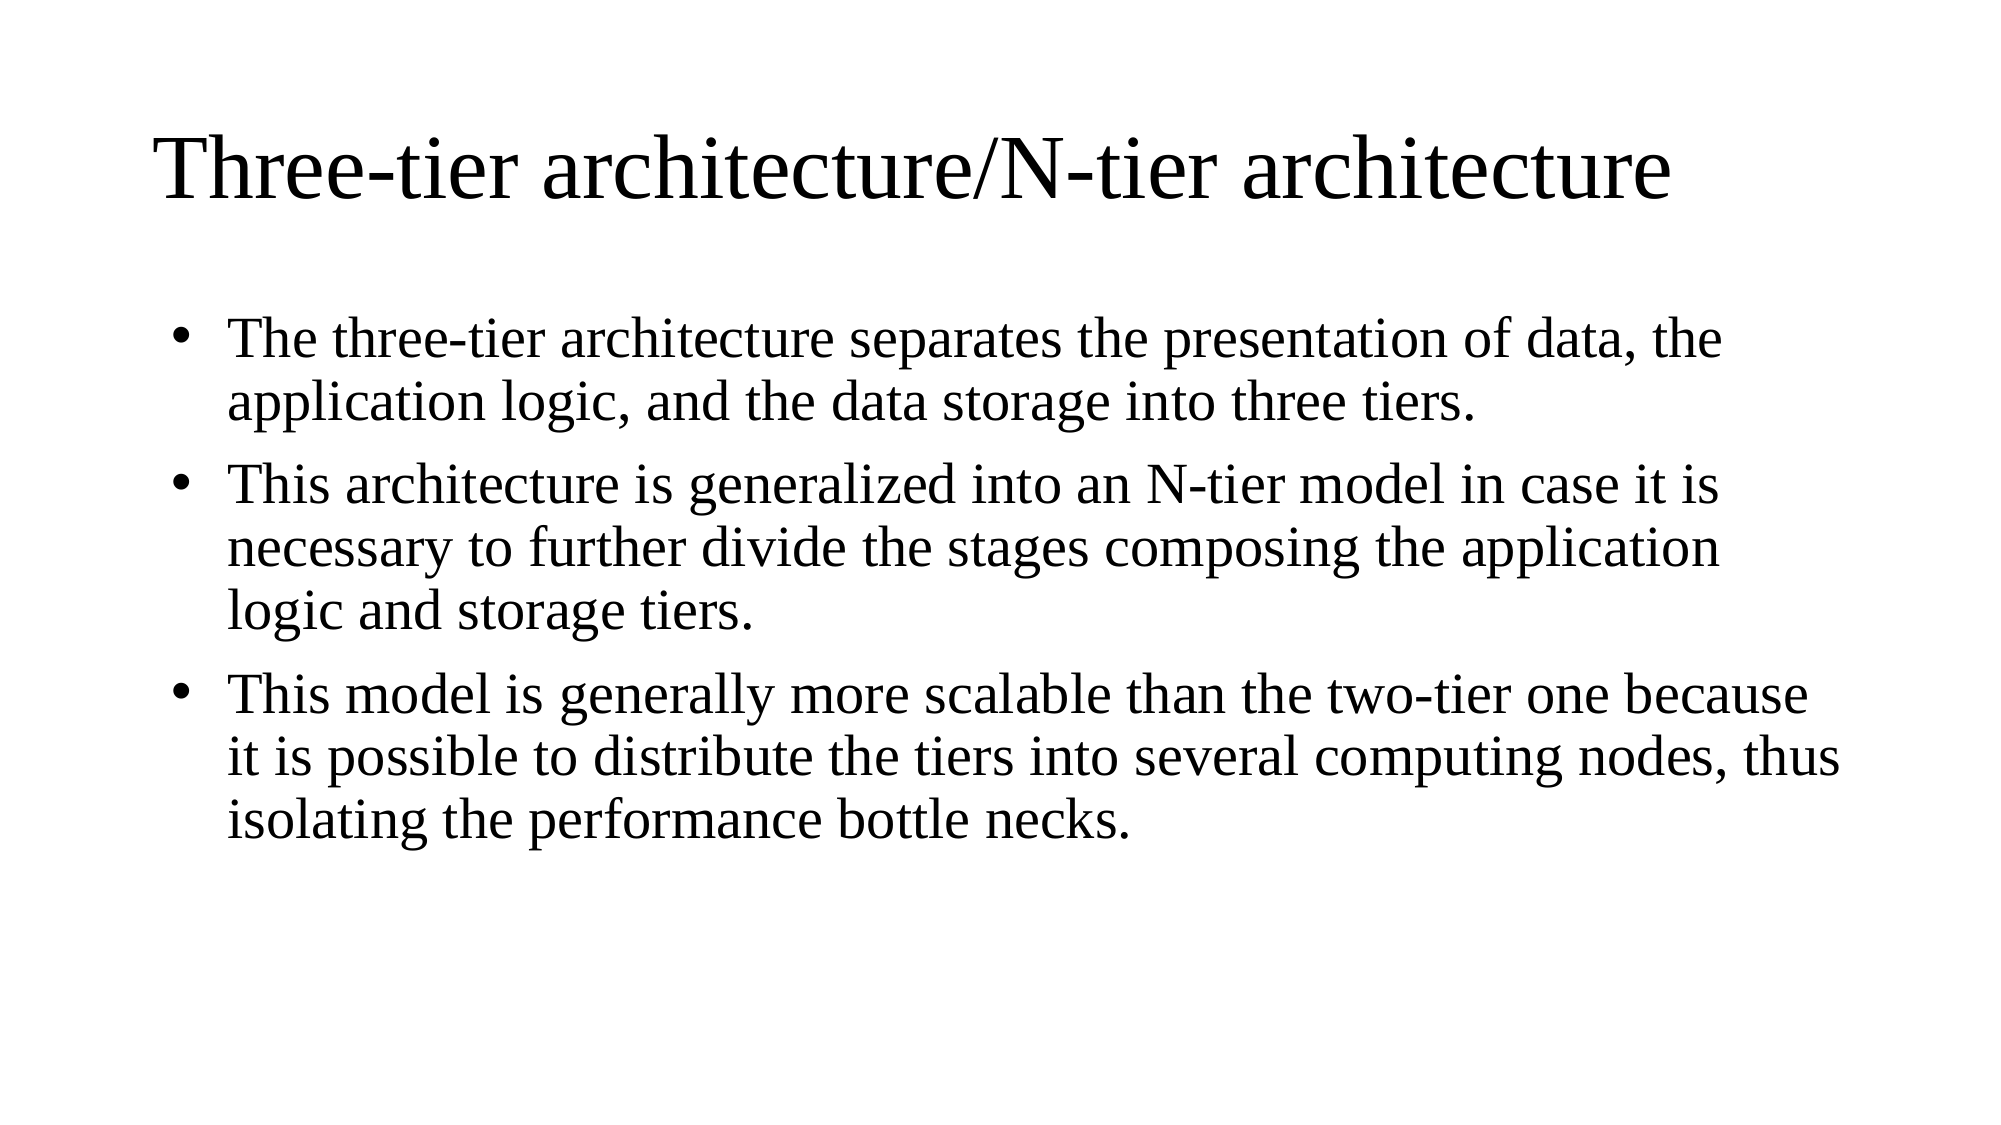

# Three-tier architecture/N-tier architecture
The three-tier architecture separates the presentation of data, the application logic, and the data storage into three tiers.
This architecture is generalized into an N-tier model in case it is necessary to further divide the stages composing the application logic and storage tiers.
This model is generally more scalable than the two-tier one because it is possible to distribute the tiers into several computing nodes, thus isolating the performance bottle necks.